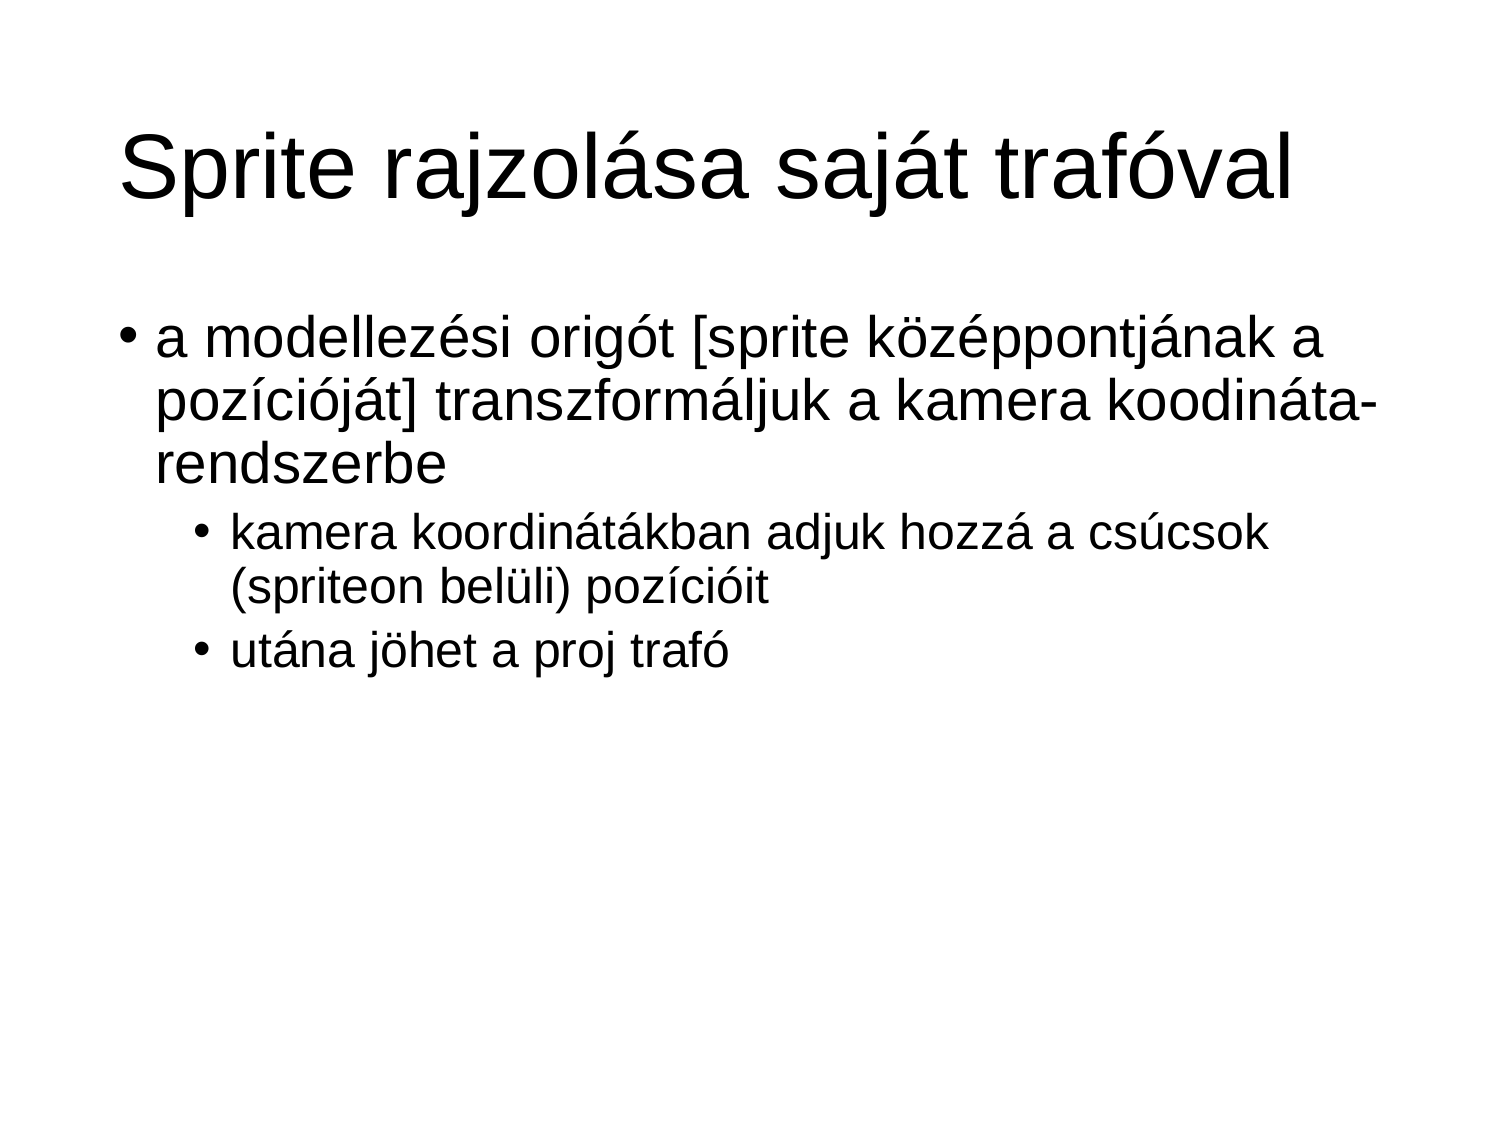

# Sprite rajzolása saját trafóval
a modellezési origót [sprite középpontjának a pozícióját] transzformáljuk a kamera koodináta-rendszerbe
kamera koordinátákban adjuk hozzá a csúcsok (spriteon belüli) pozícióit
utána jöhet a proj trafó